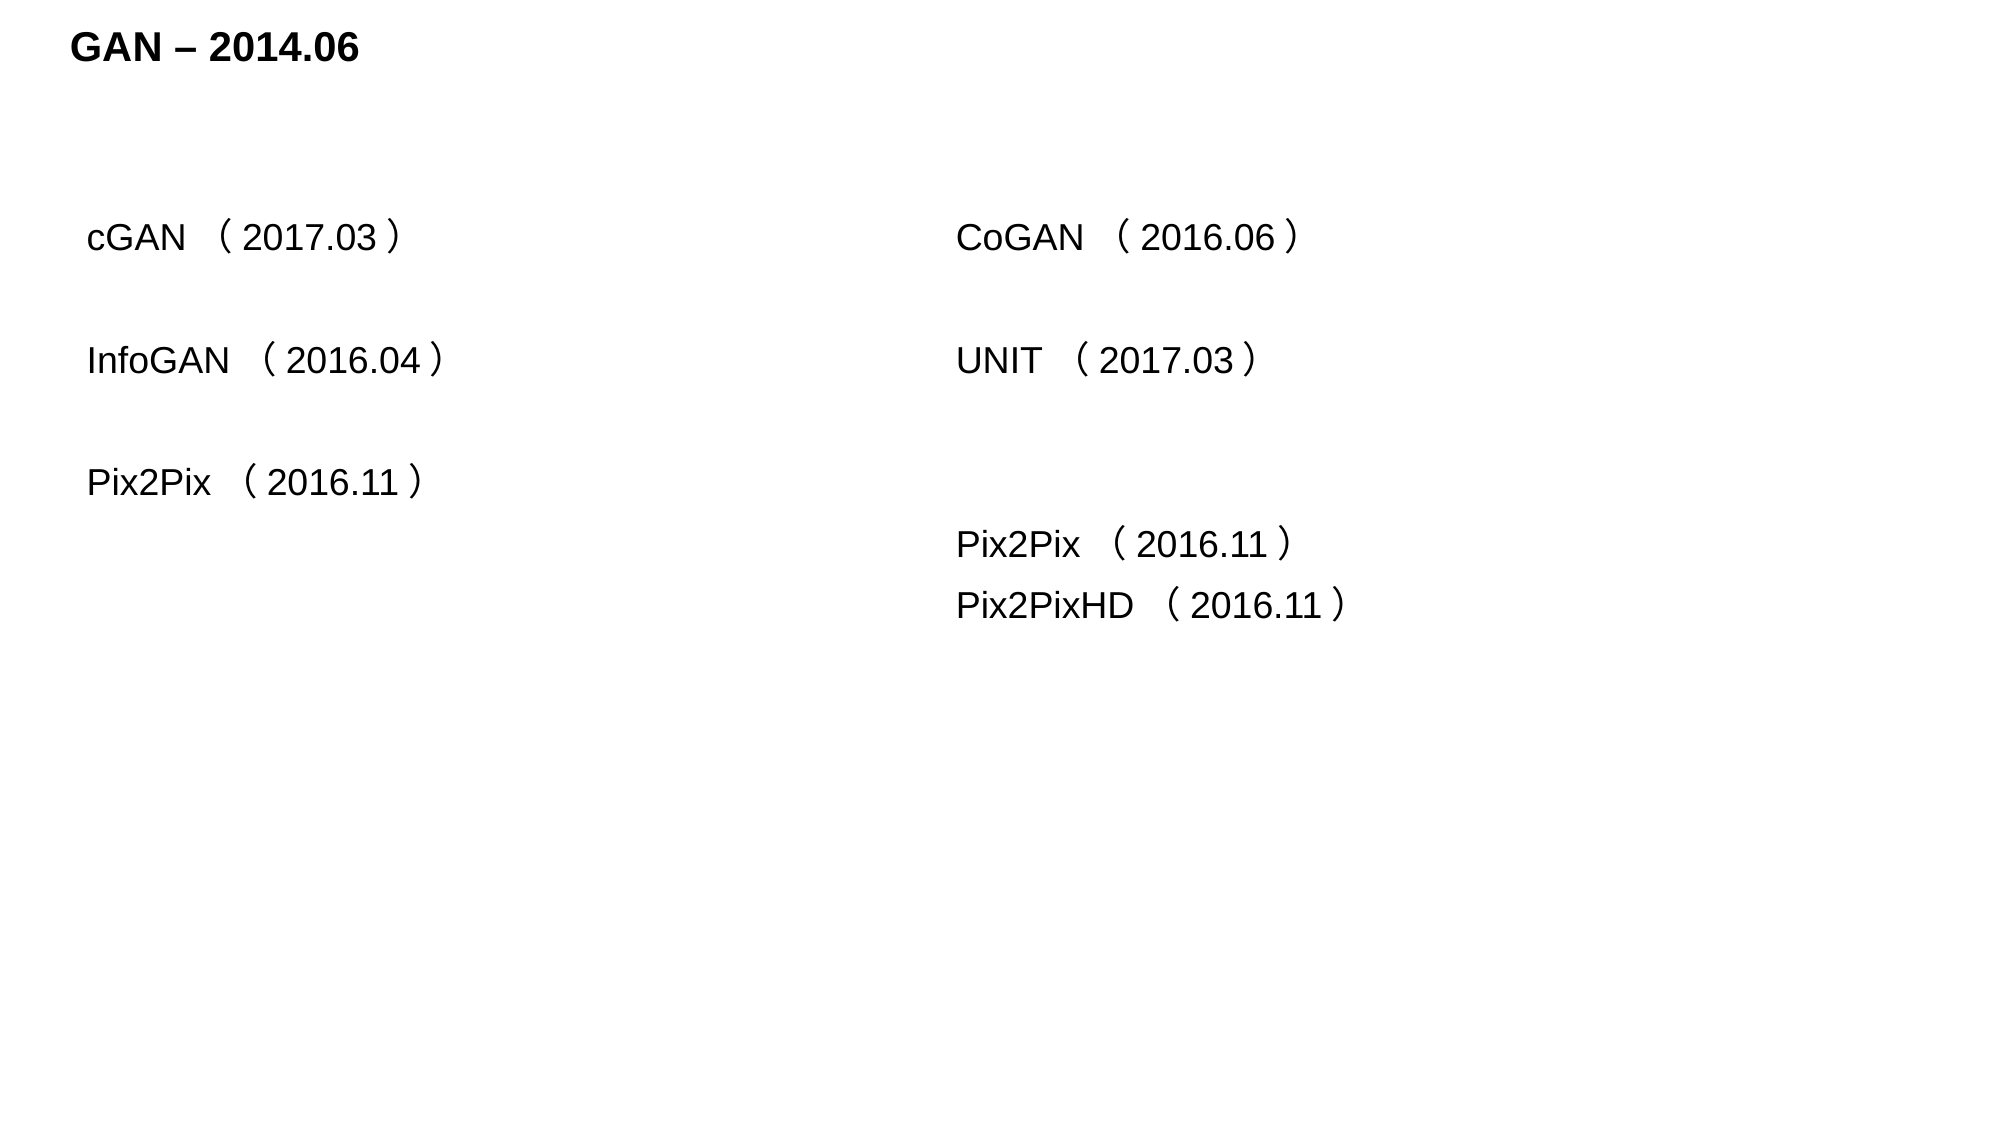

GAN – 2014.06
CoGAN（2016.06）

UNIT（2017.03）

Pix2Pix（2016.11）
Pix2PixHD（2016.11）

cGAN（2017.03）

InfoGAN（2016.04）

Pix2Pix（2016.11）